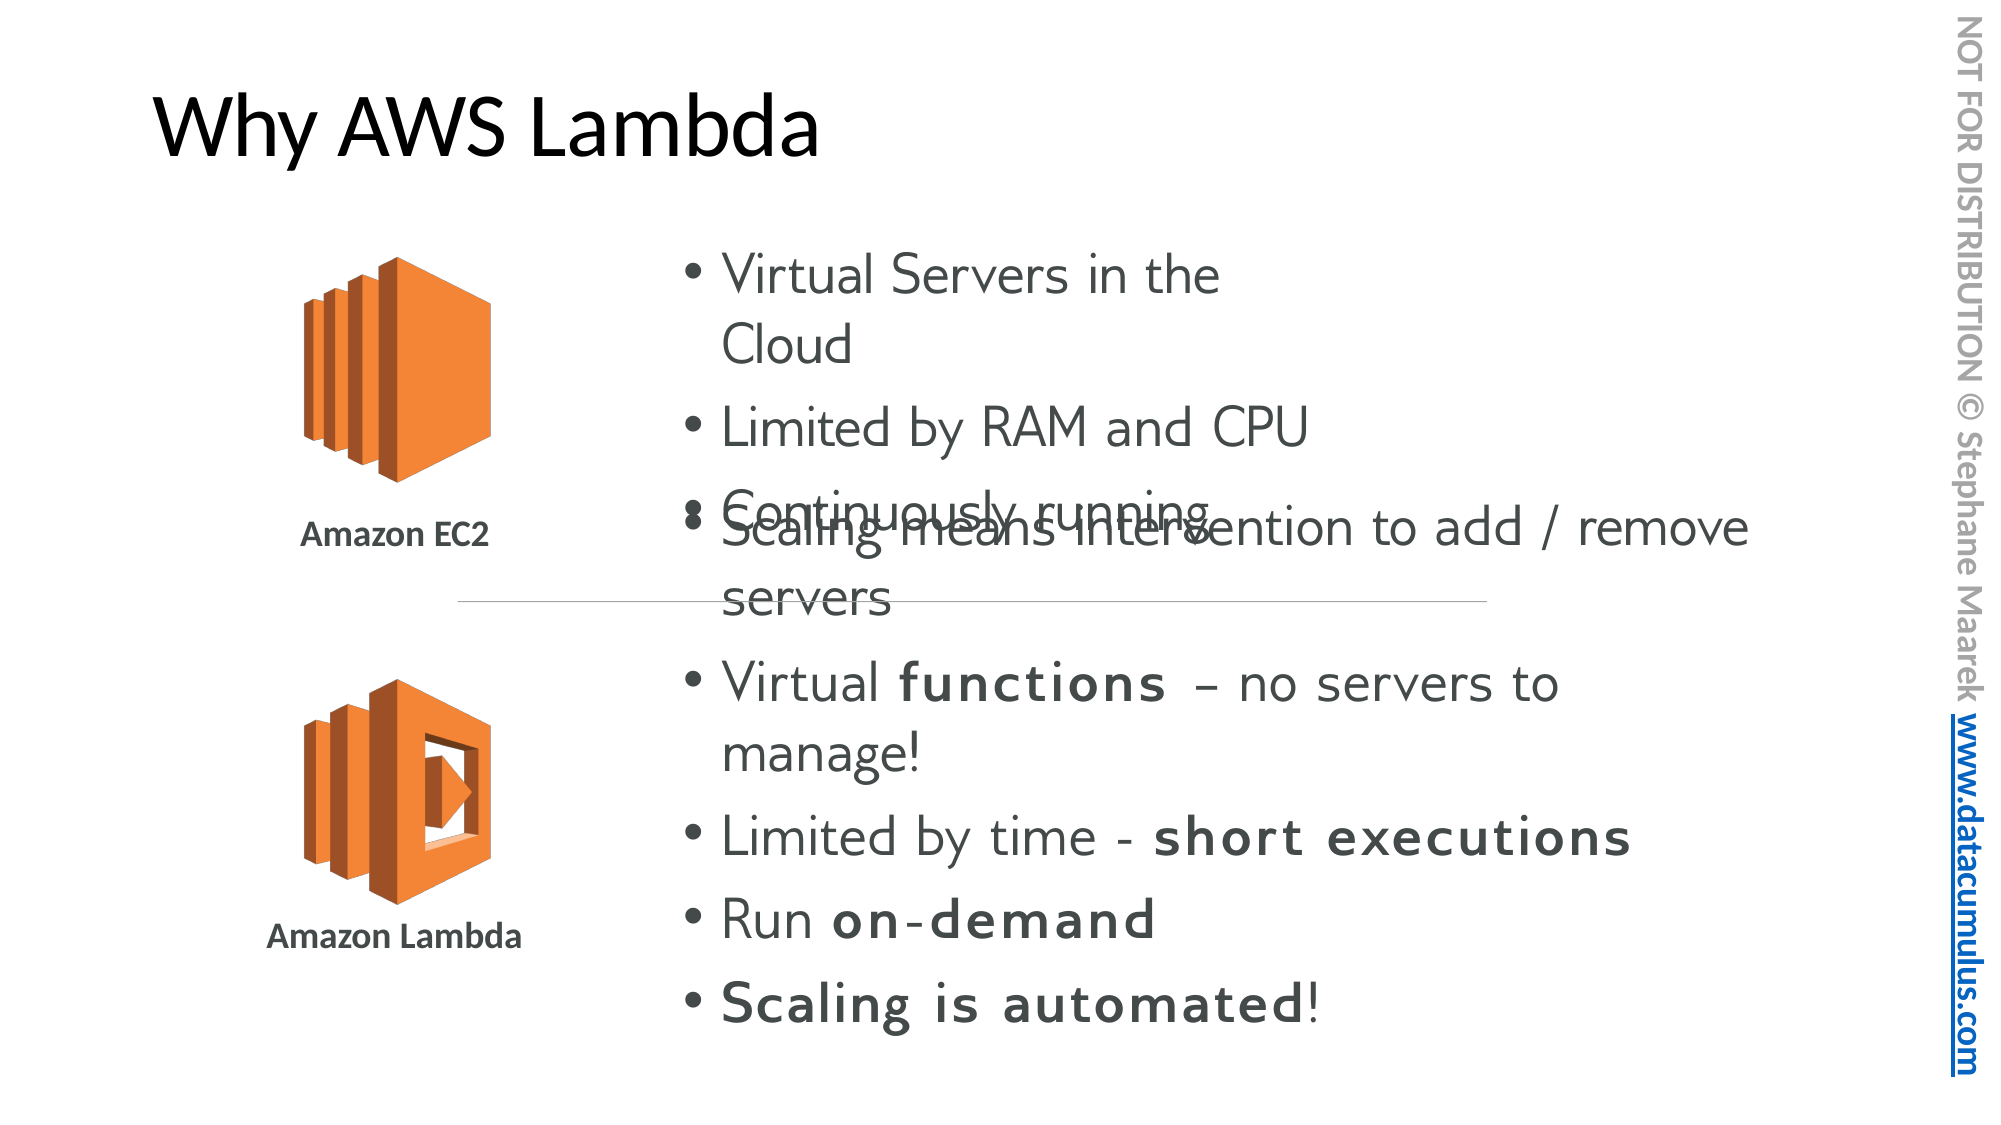

NOT FOR DISTRIBUTION © Stephane Maarek www.datacumulus.com
# Why AWS Lambda
Virtual Servers in the Cloud
Limited by RAM and CPU
Continuously running

Scaling means intervention to add / remove servers
Amazon EC2

Virtual functions – no servers to manage!
Limited by time - short executions
Run on-demand
Scaling is automated!

Amazon Lambda
© Stephane Maarek